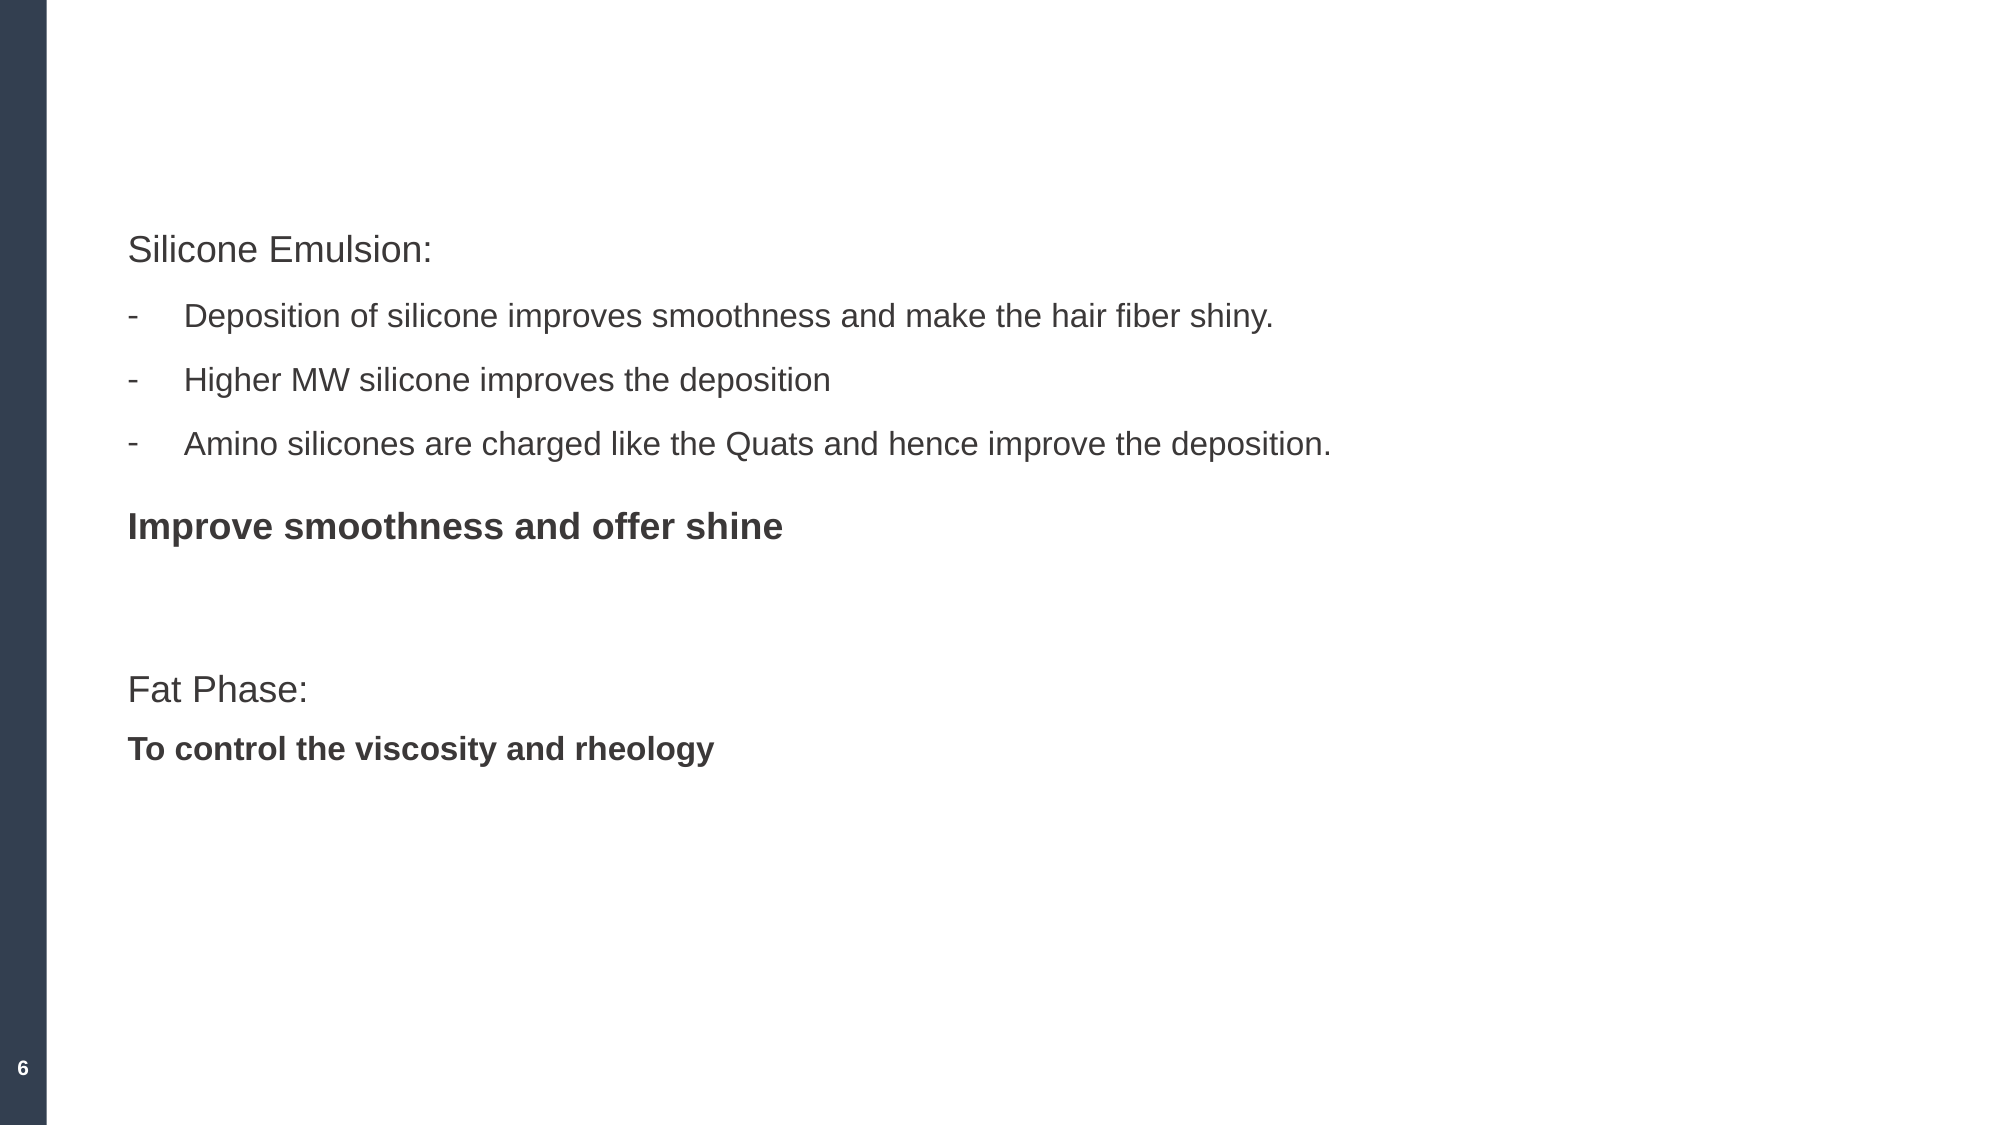

#
Silicone Emulsion:
Deposition of silicone improves smoothness and make the hair fiber shiny.
Higher MW silicone improves the deposition
Amino silicones are charged like the Quats and hence improve the deposition.
Improve smoothness and offer shine

Fat Phase:
To control the viscosity and rheology